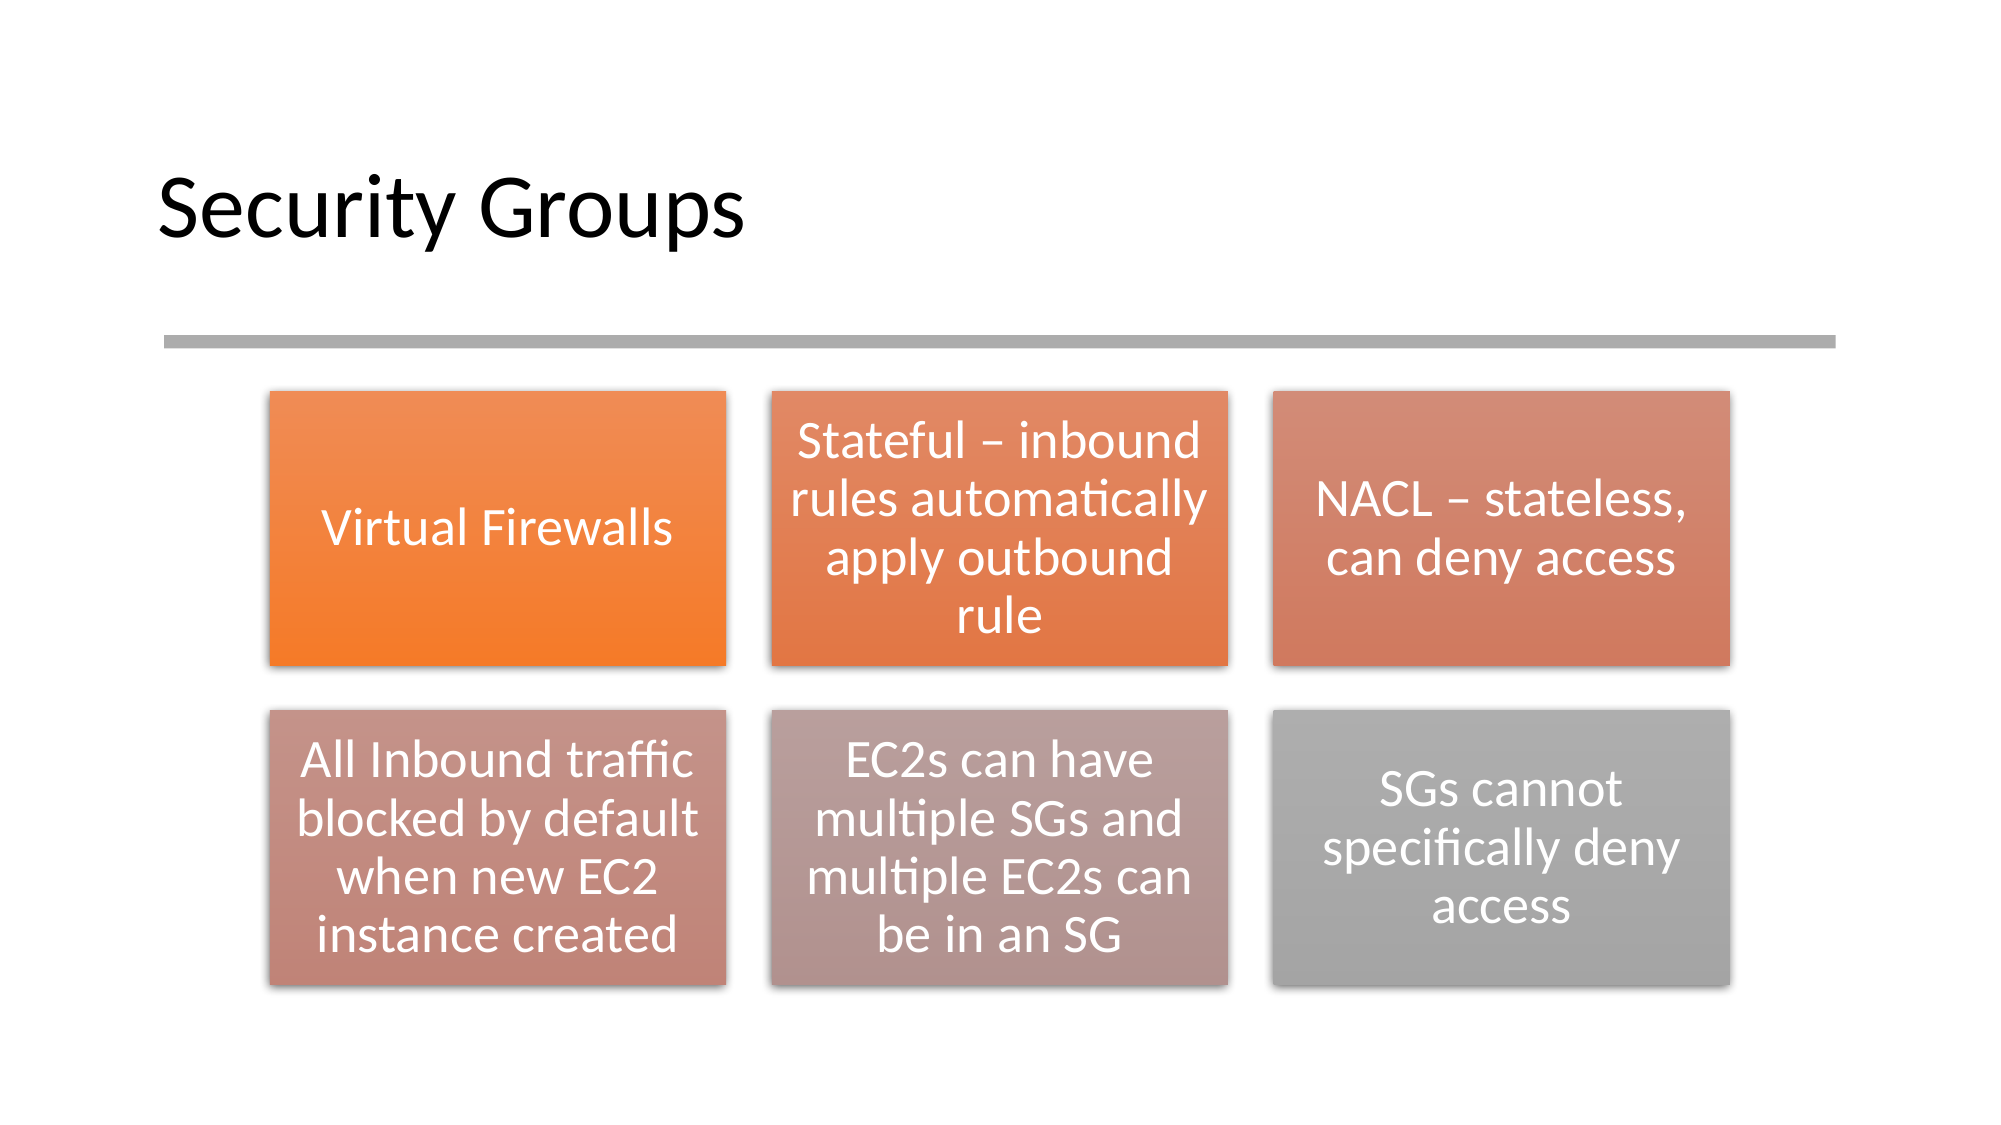

# Security Groups

Virtual Firewalls
Stateful – inbound rules automatically apply outbound rule
NACL – stateless, can deny access
All Inbound traffic blocked by default when new EC2 instance created
EC2s can have multiple SGs and multiple EC2s can be in an SG
SGs cannot specifically deny access